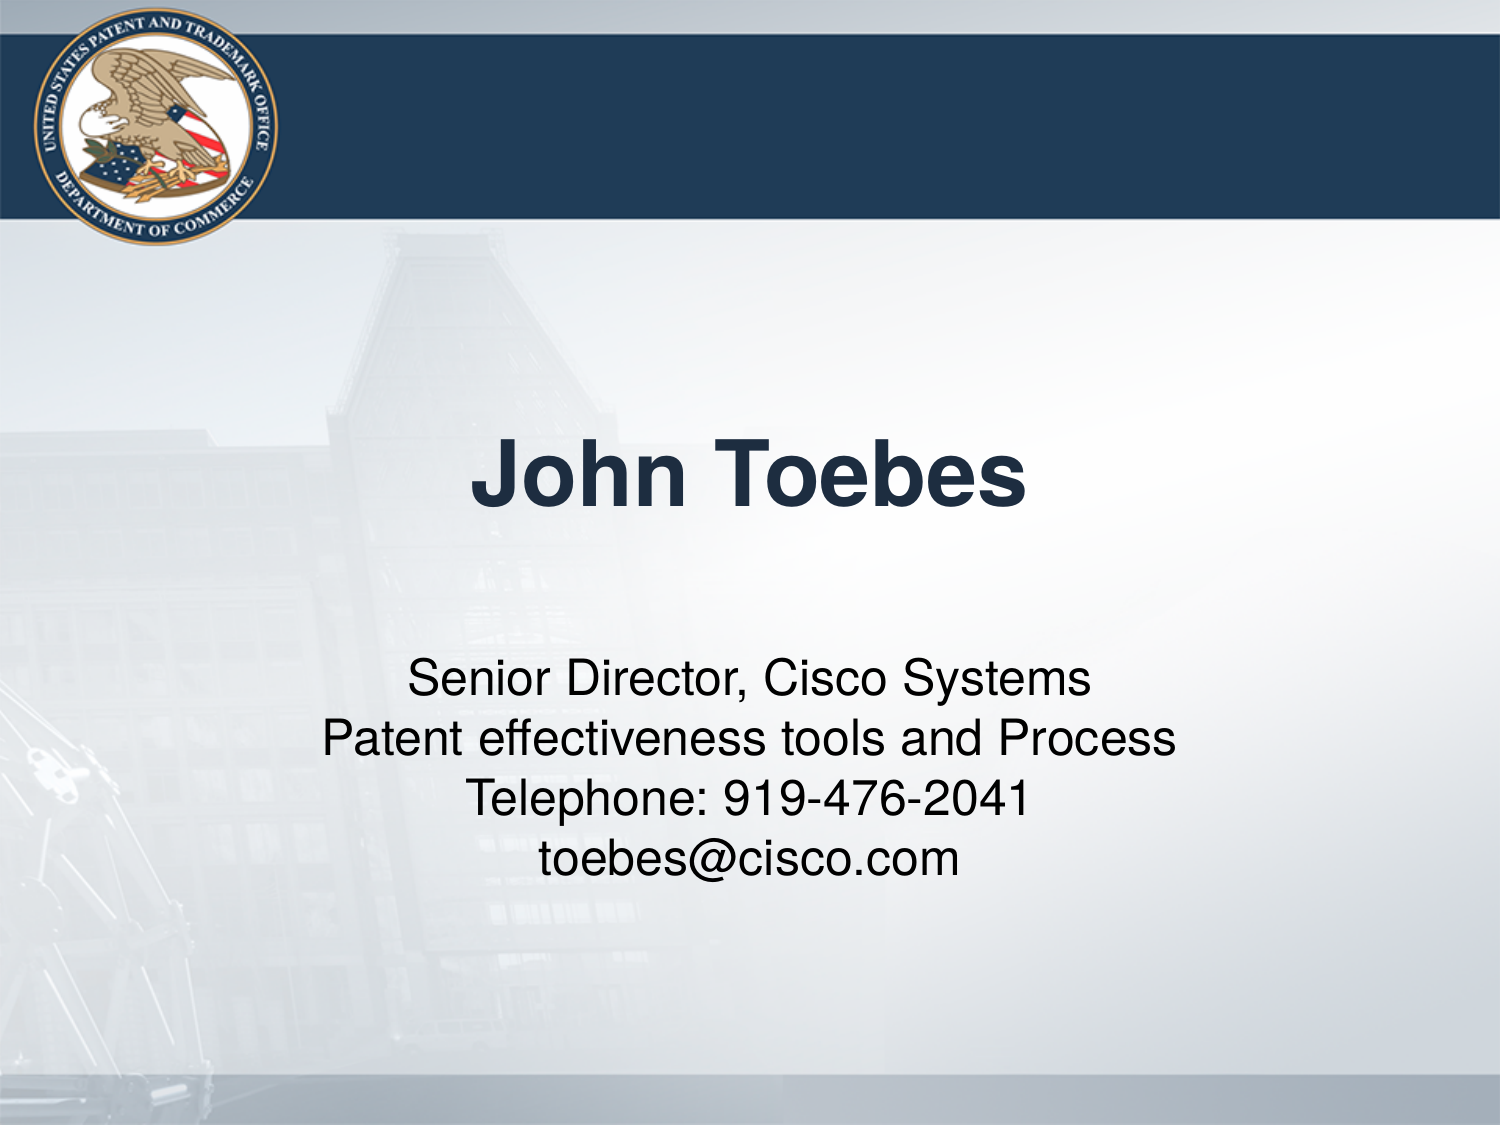

# John Toebes
Senior Director, Cisco Systems
Patent effectiveness tools and Process
Telephone: 919-476-2041
toebes@cisco.com